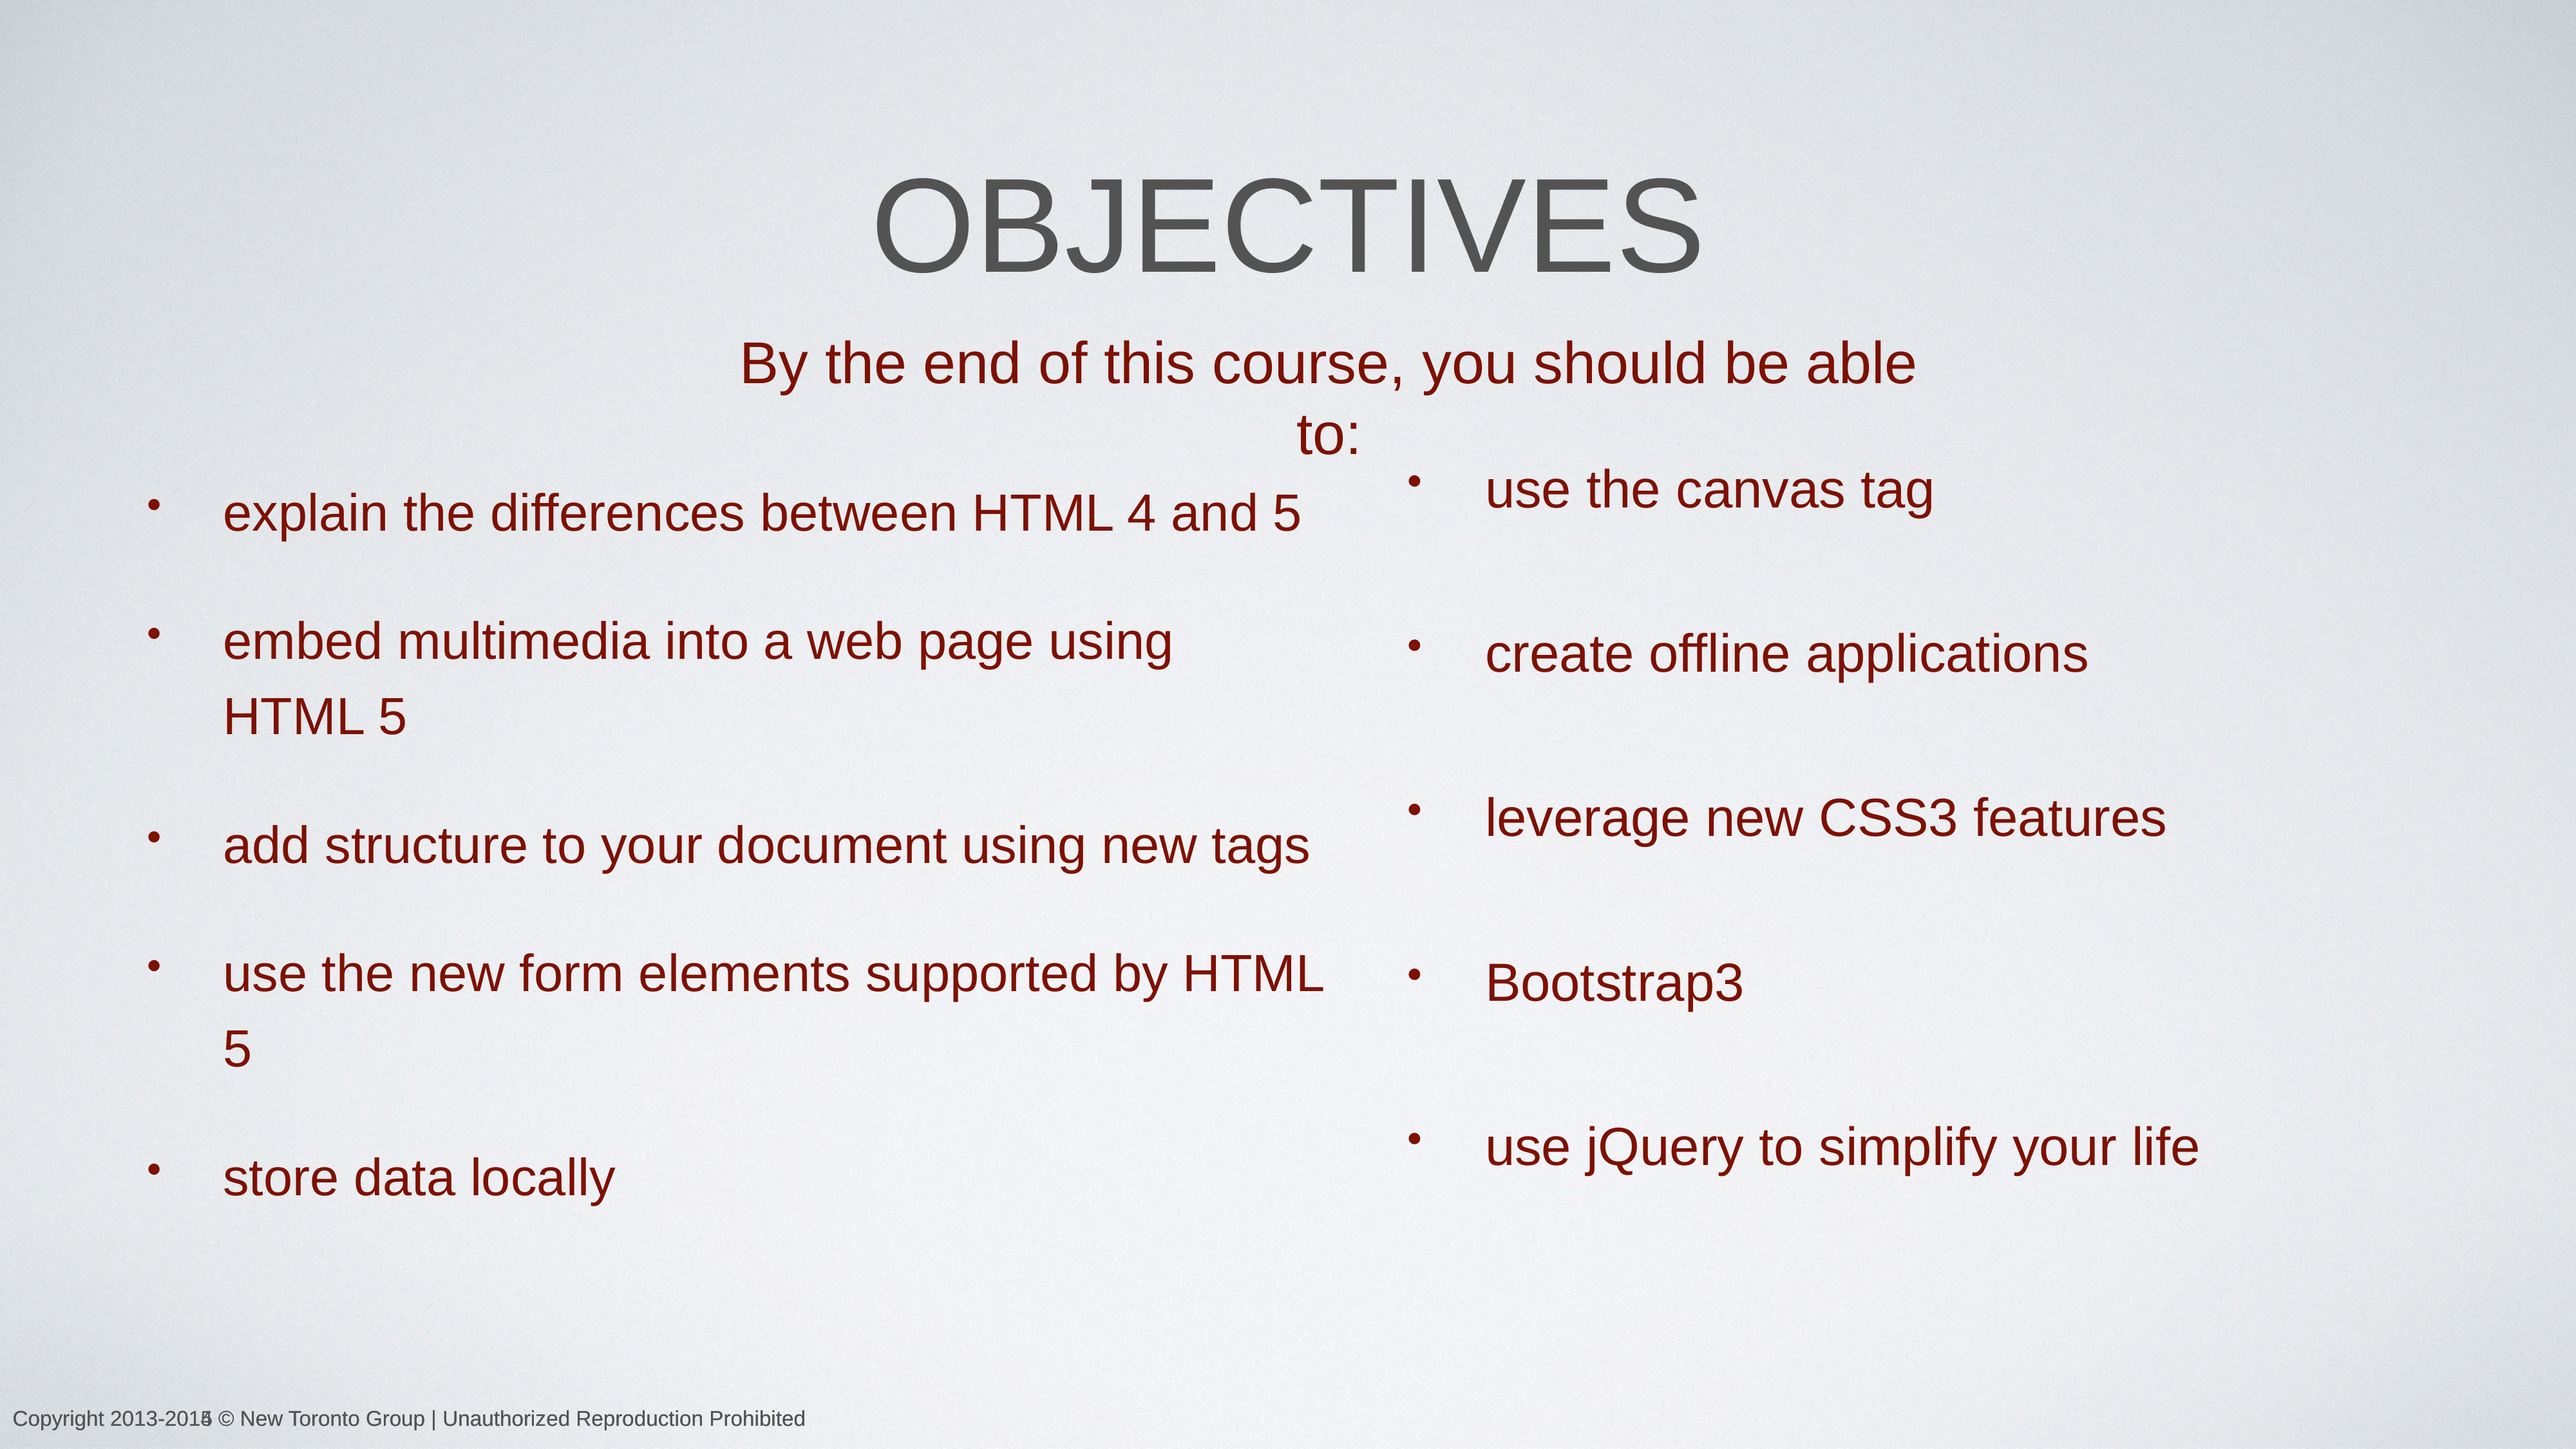

# Objectives
By the end of this course, you should be able to:

use the canvas tag
create offline applications
leverage new CSS3 features
Bootstrap3
use jQuery to simplify your life
explain the differences between HTML 4 and 5
embed multimedia into a web page using HTML 5
add structure to your document using new tags
use the new form elements supported by HTML 5
store data locally